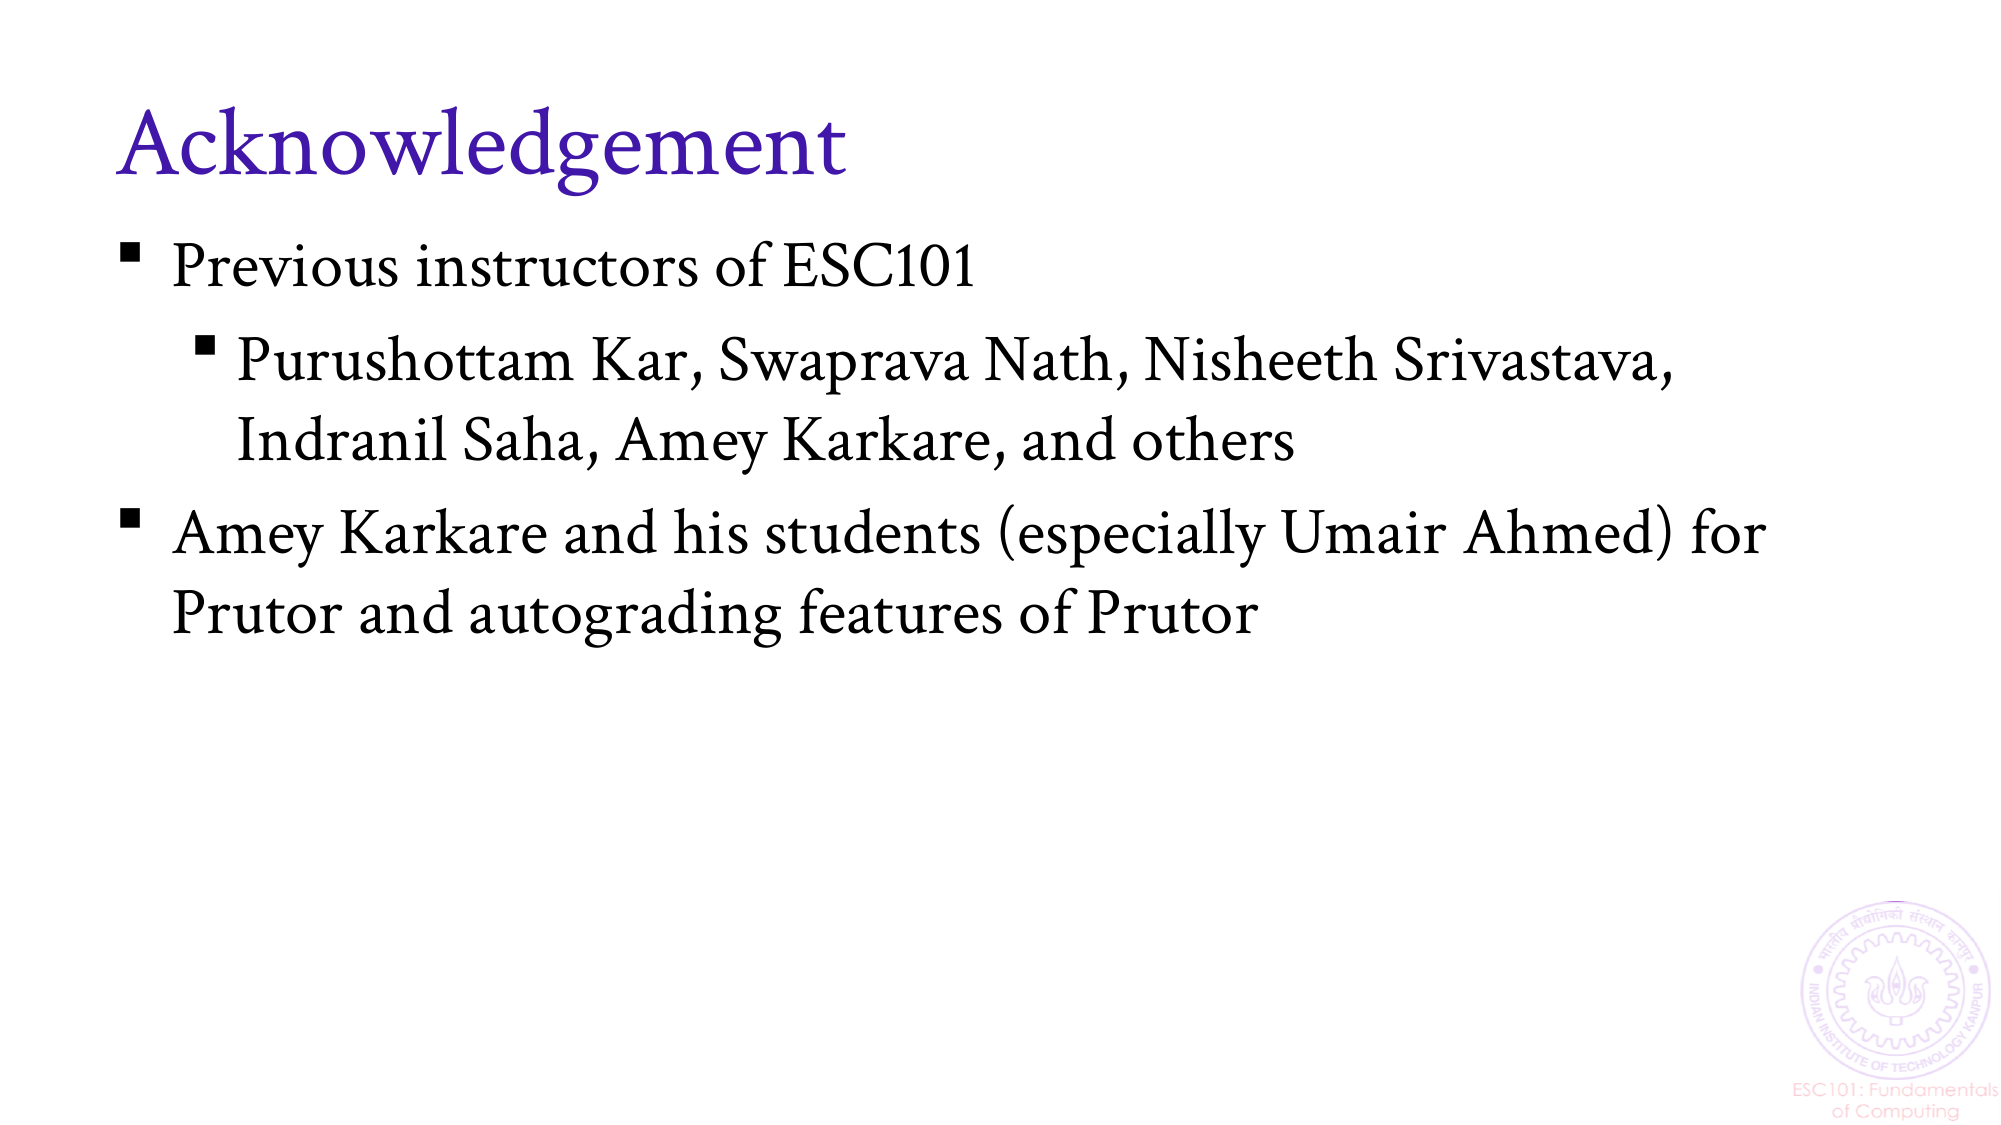

# Acknowledgement
Previous instructors of ESC101
Purushottam Kar, Swaprava Nath, Nisheeth Srivastava, Indranil Saha, Amey Karkare, and others
Amey Karkare and his students (especially Umair Ahmed) for Prutor and autograding features of Prutor

29